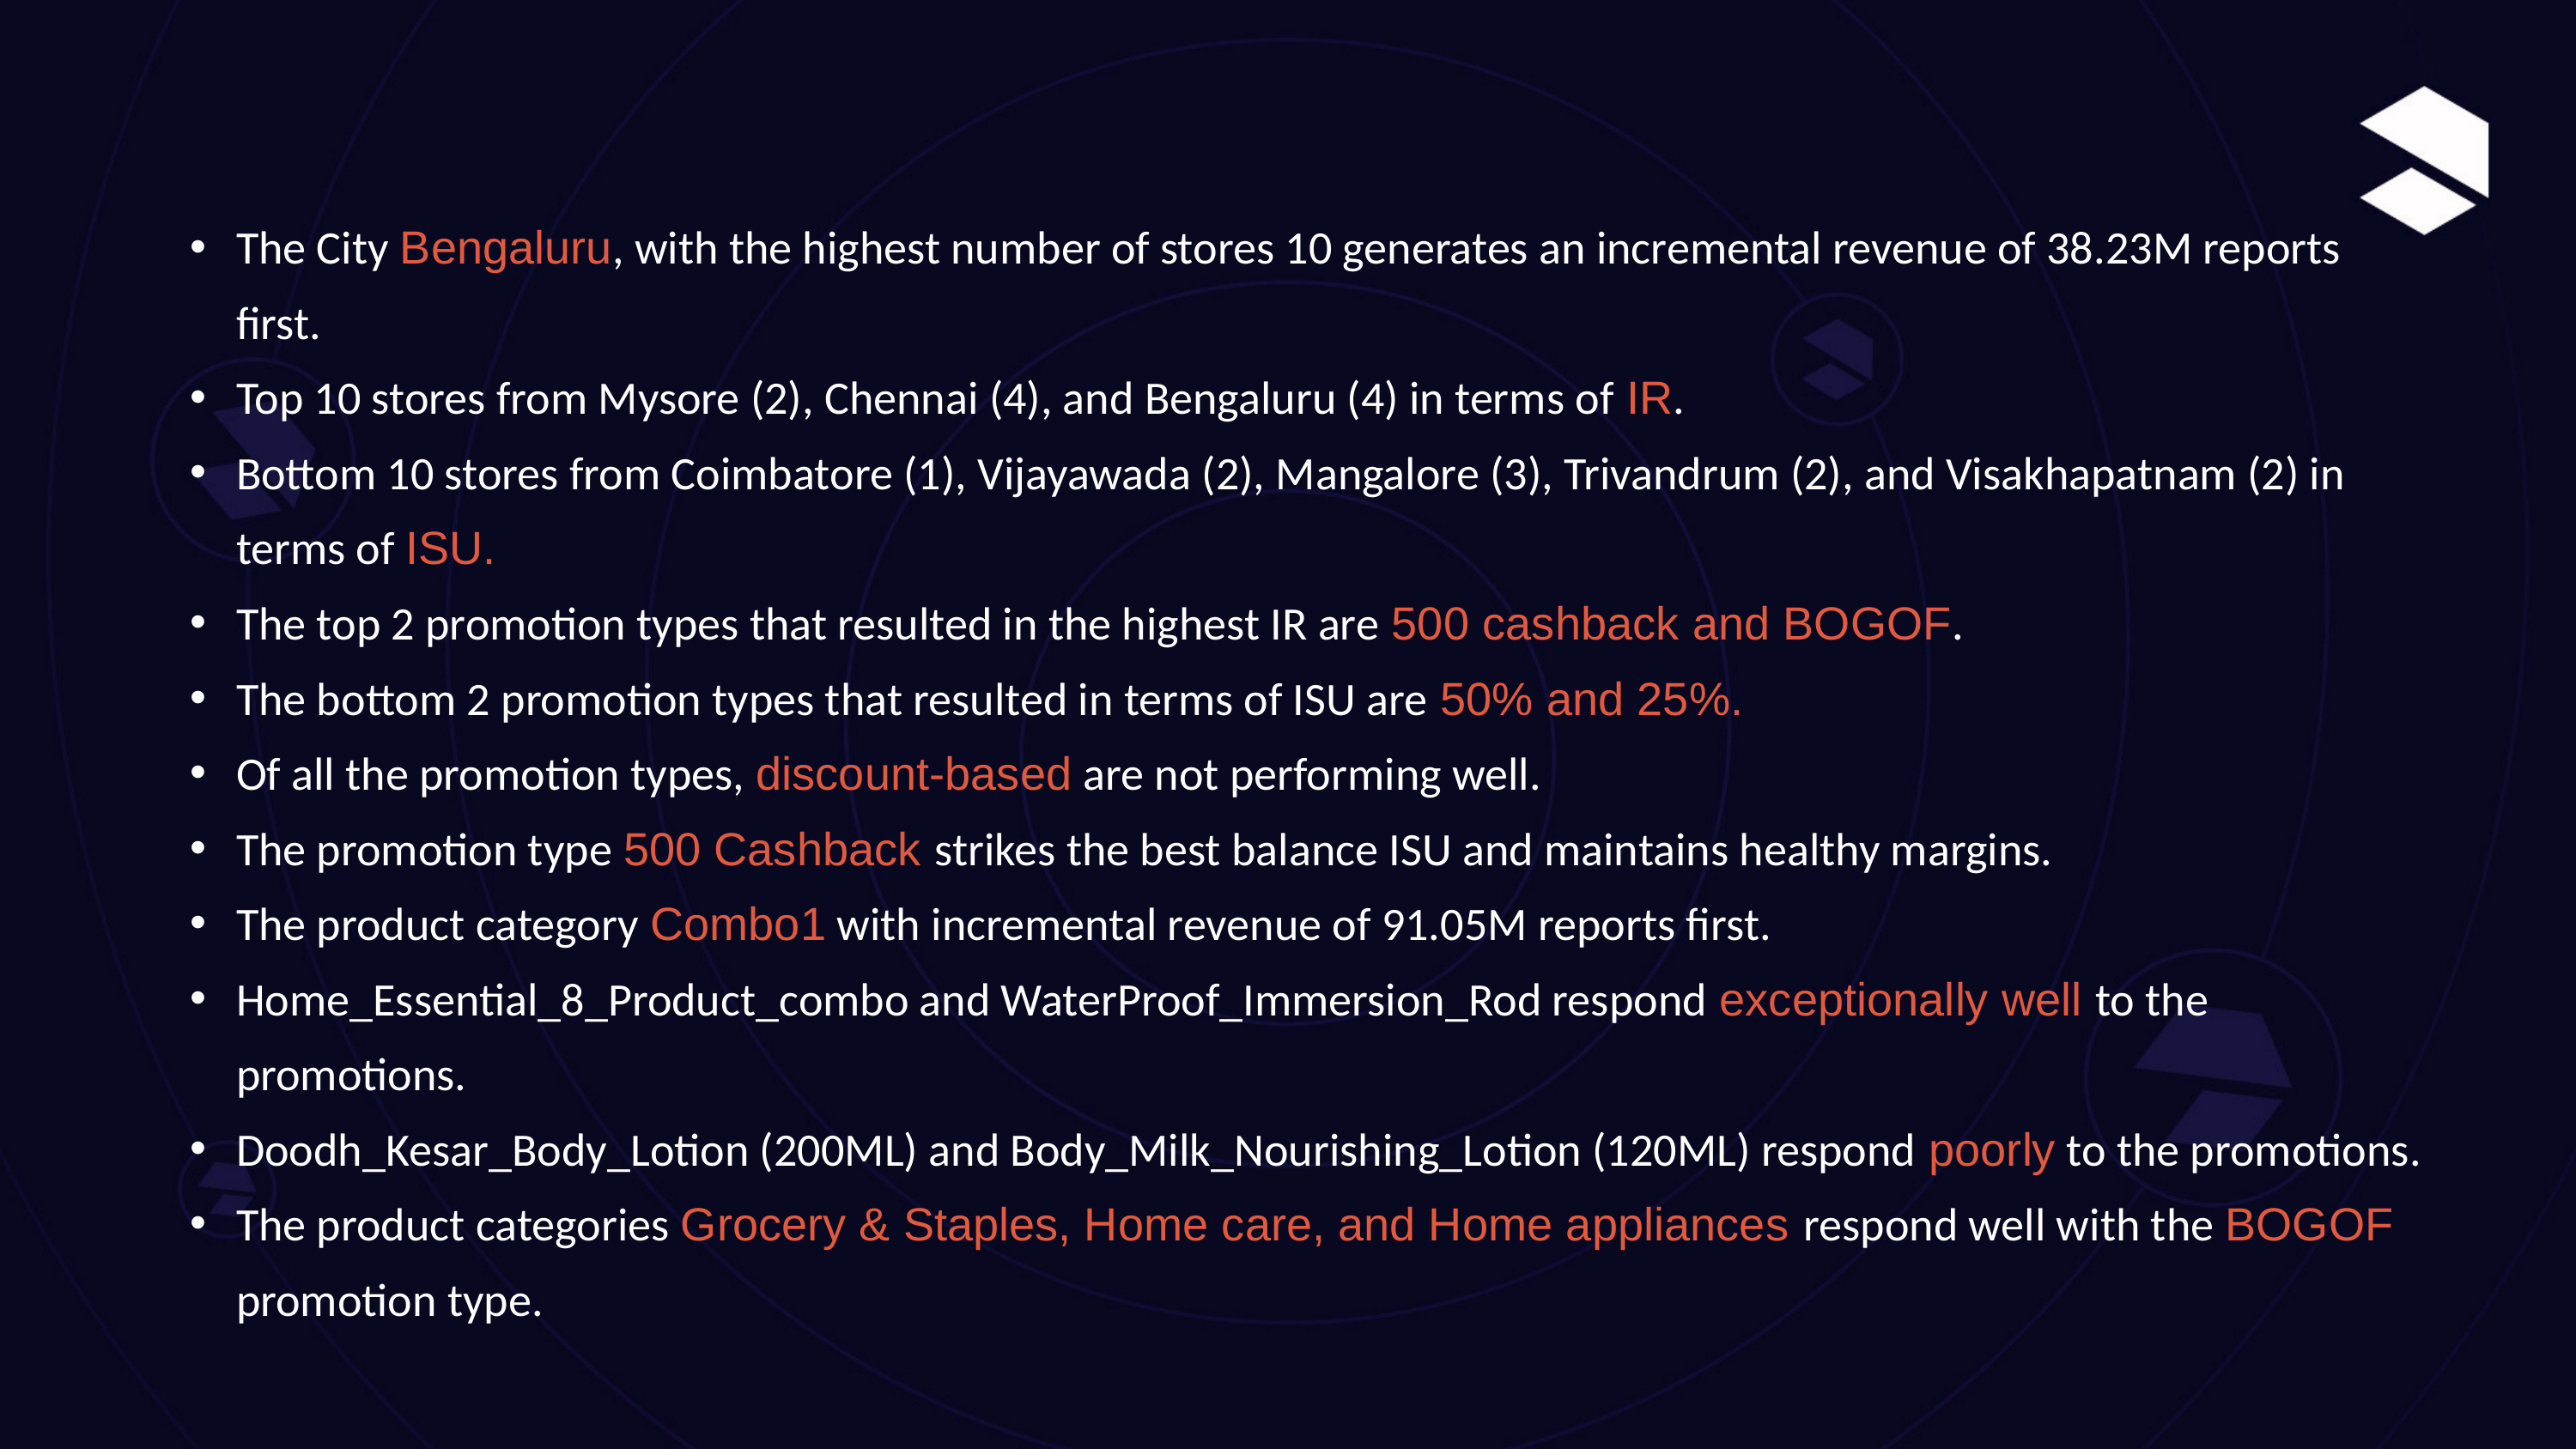

The City Bengaluru, with the highest number of stores 10 generates an incremental revenue of 38.23M reports first.
Top 10 stores from Mysore (2), Chennai (4), and Bengaluru (4) in terms of IR.
Bottom 10 stores from Coimbatore (1), Vijayawada (2), Mangalore (3), Trivandrum (2), and Visakhapatnam (2) in terms of ISU.
The top 2 promotion types that resulted in the highest IR are 500 cashback and BOGOF.
The bottom 2 promotion types that resulted in terms of ISU are 50% and 25%.
Of all the promotion types, discount-based are not performing well.
The promotion type 500 Cashback strikes the best balance ISU and maintains healthy margins.
The product category Combo1 with incremental revenue of 91.05M reports first.
Home_Essential_8_Product_combo and WaterProof_Immersion_Rod respond exceptionally well to the promotions.
Doodh_Kesar_Body_Lotion (200ML) and Body_Milk_Nourishing_Lotion (120ML) respond poorly to the promotions.
The product categories Grocery & Staples, Home care, and Home appliances respond well with the BOGOF promotion type.